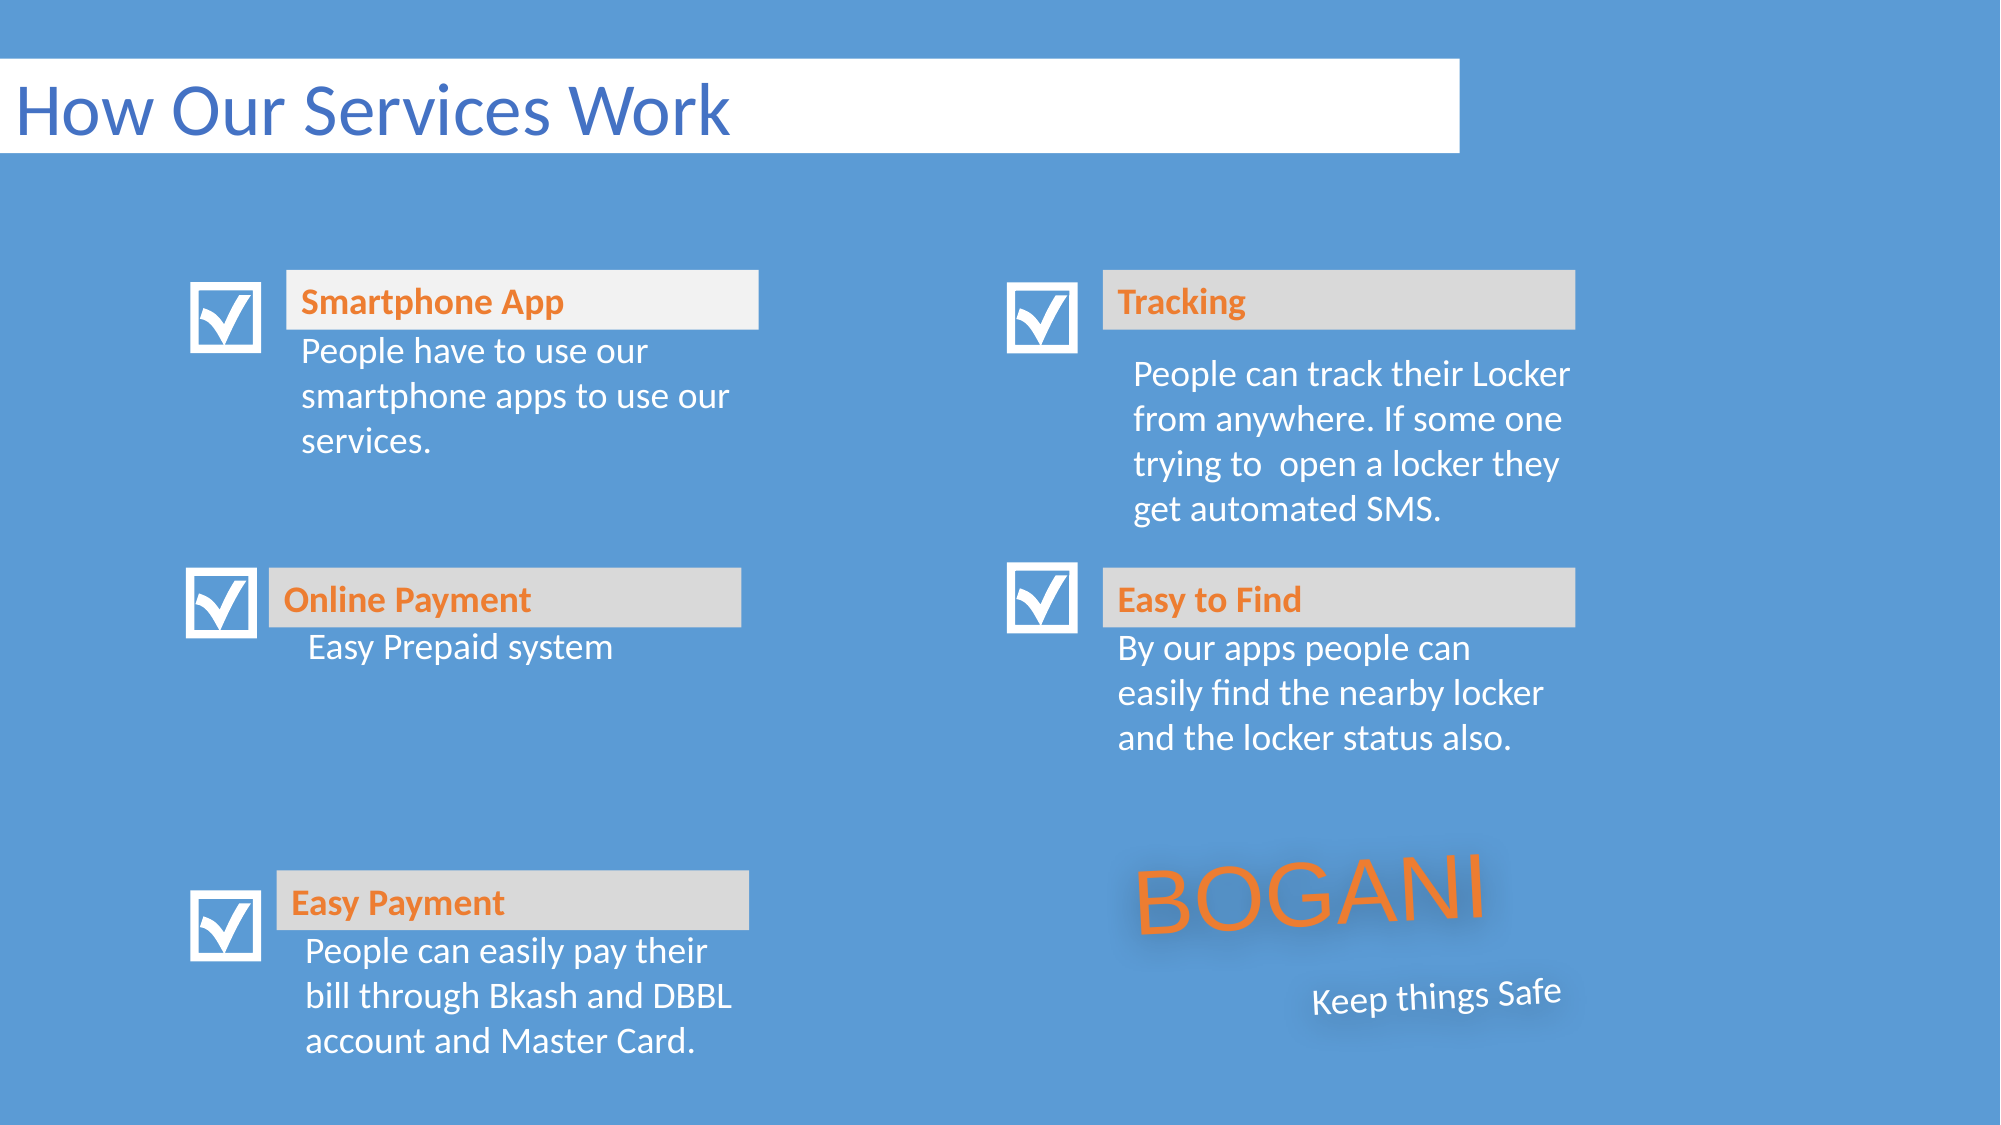

How Our Services Work
Smartphone App
People have to use our smartphone apps to use our services.
Tracking
People can track their Locker from anywhere. If some one trying to  open a locker they get automated SMS.

Online Payment
Easy Prepaid system
Easy to Find
By our apps people can easily find the nearby locker and the locker status also.
BOGANI
Easy Payment
People can easily pay their bill through Bkash and DBBL account and Master Card.

Keep things Safe